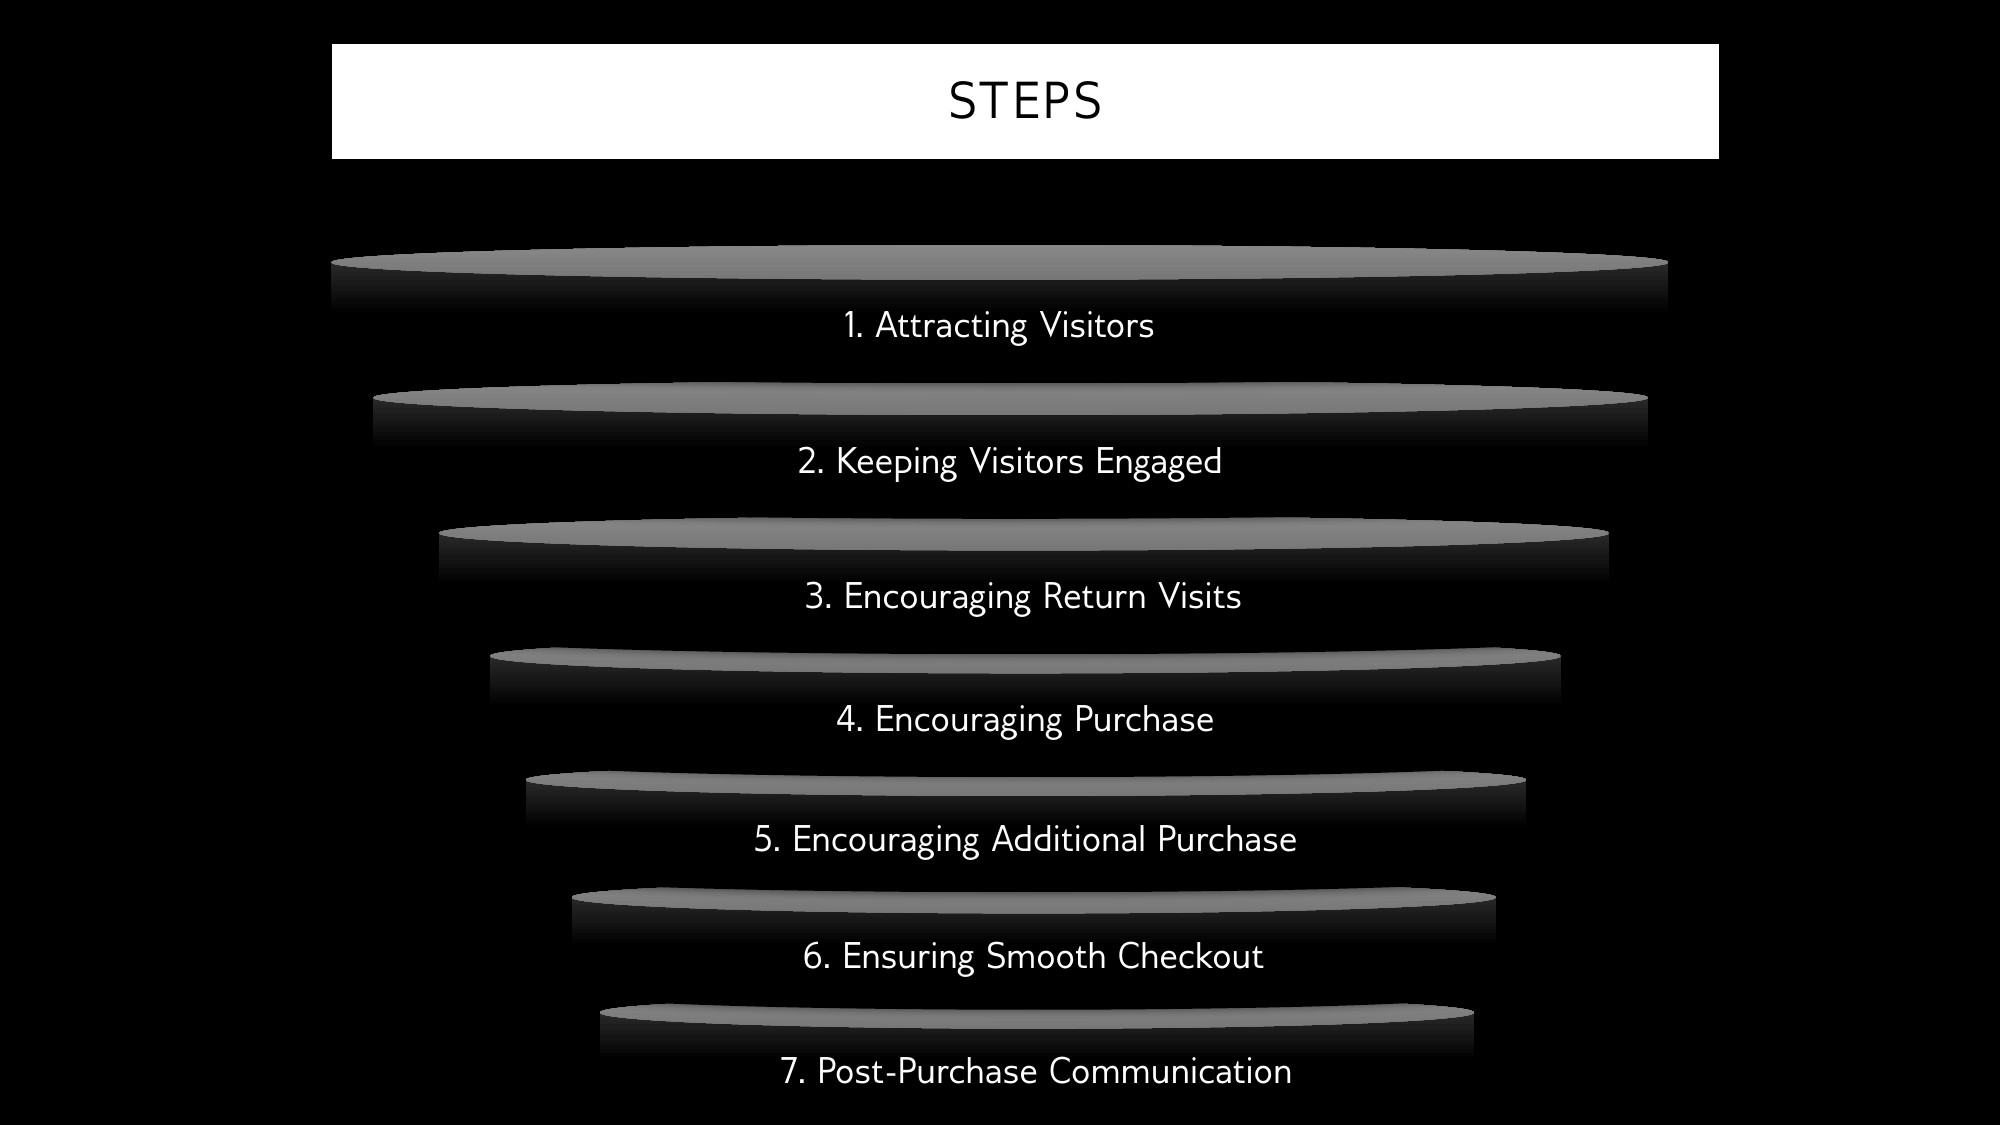

# Steps
1. Attracting Visitors
2. Keeping Visitors Engaged
3. Encouraging Return Visits
4. Encouraging Purchase
5. Encouraging Additional Purchase
6. Ensuring Smooth Checkout
7. Post-Purchase Communication